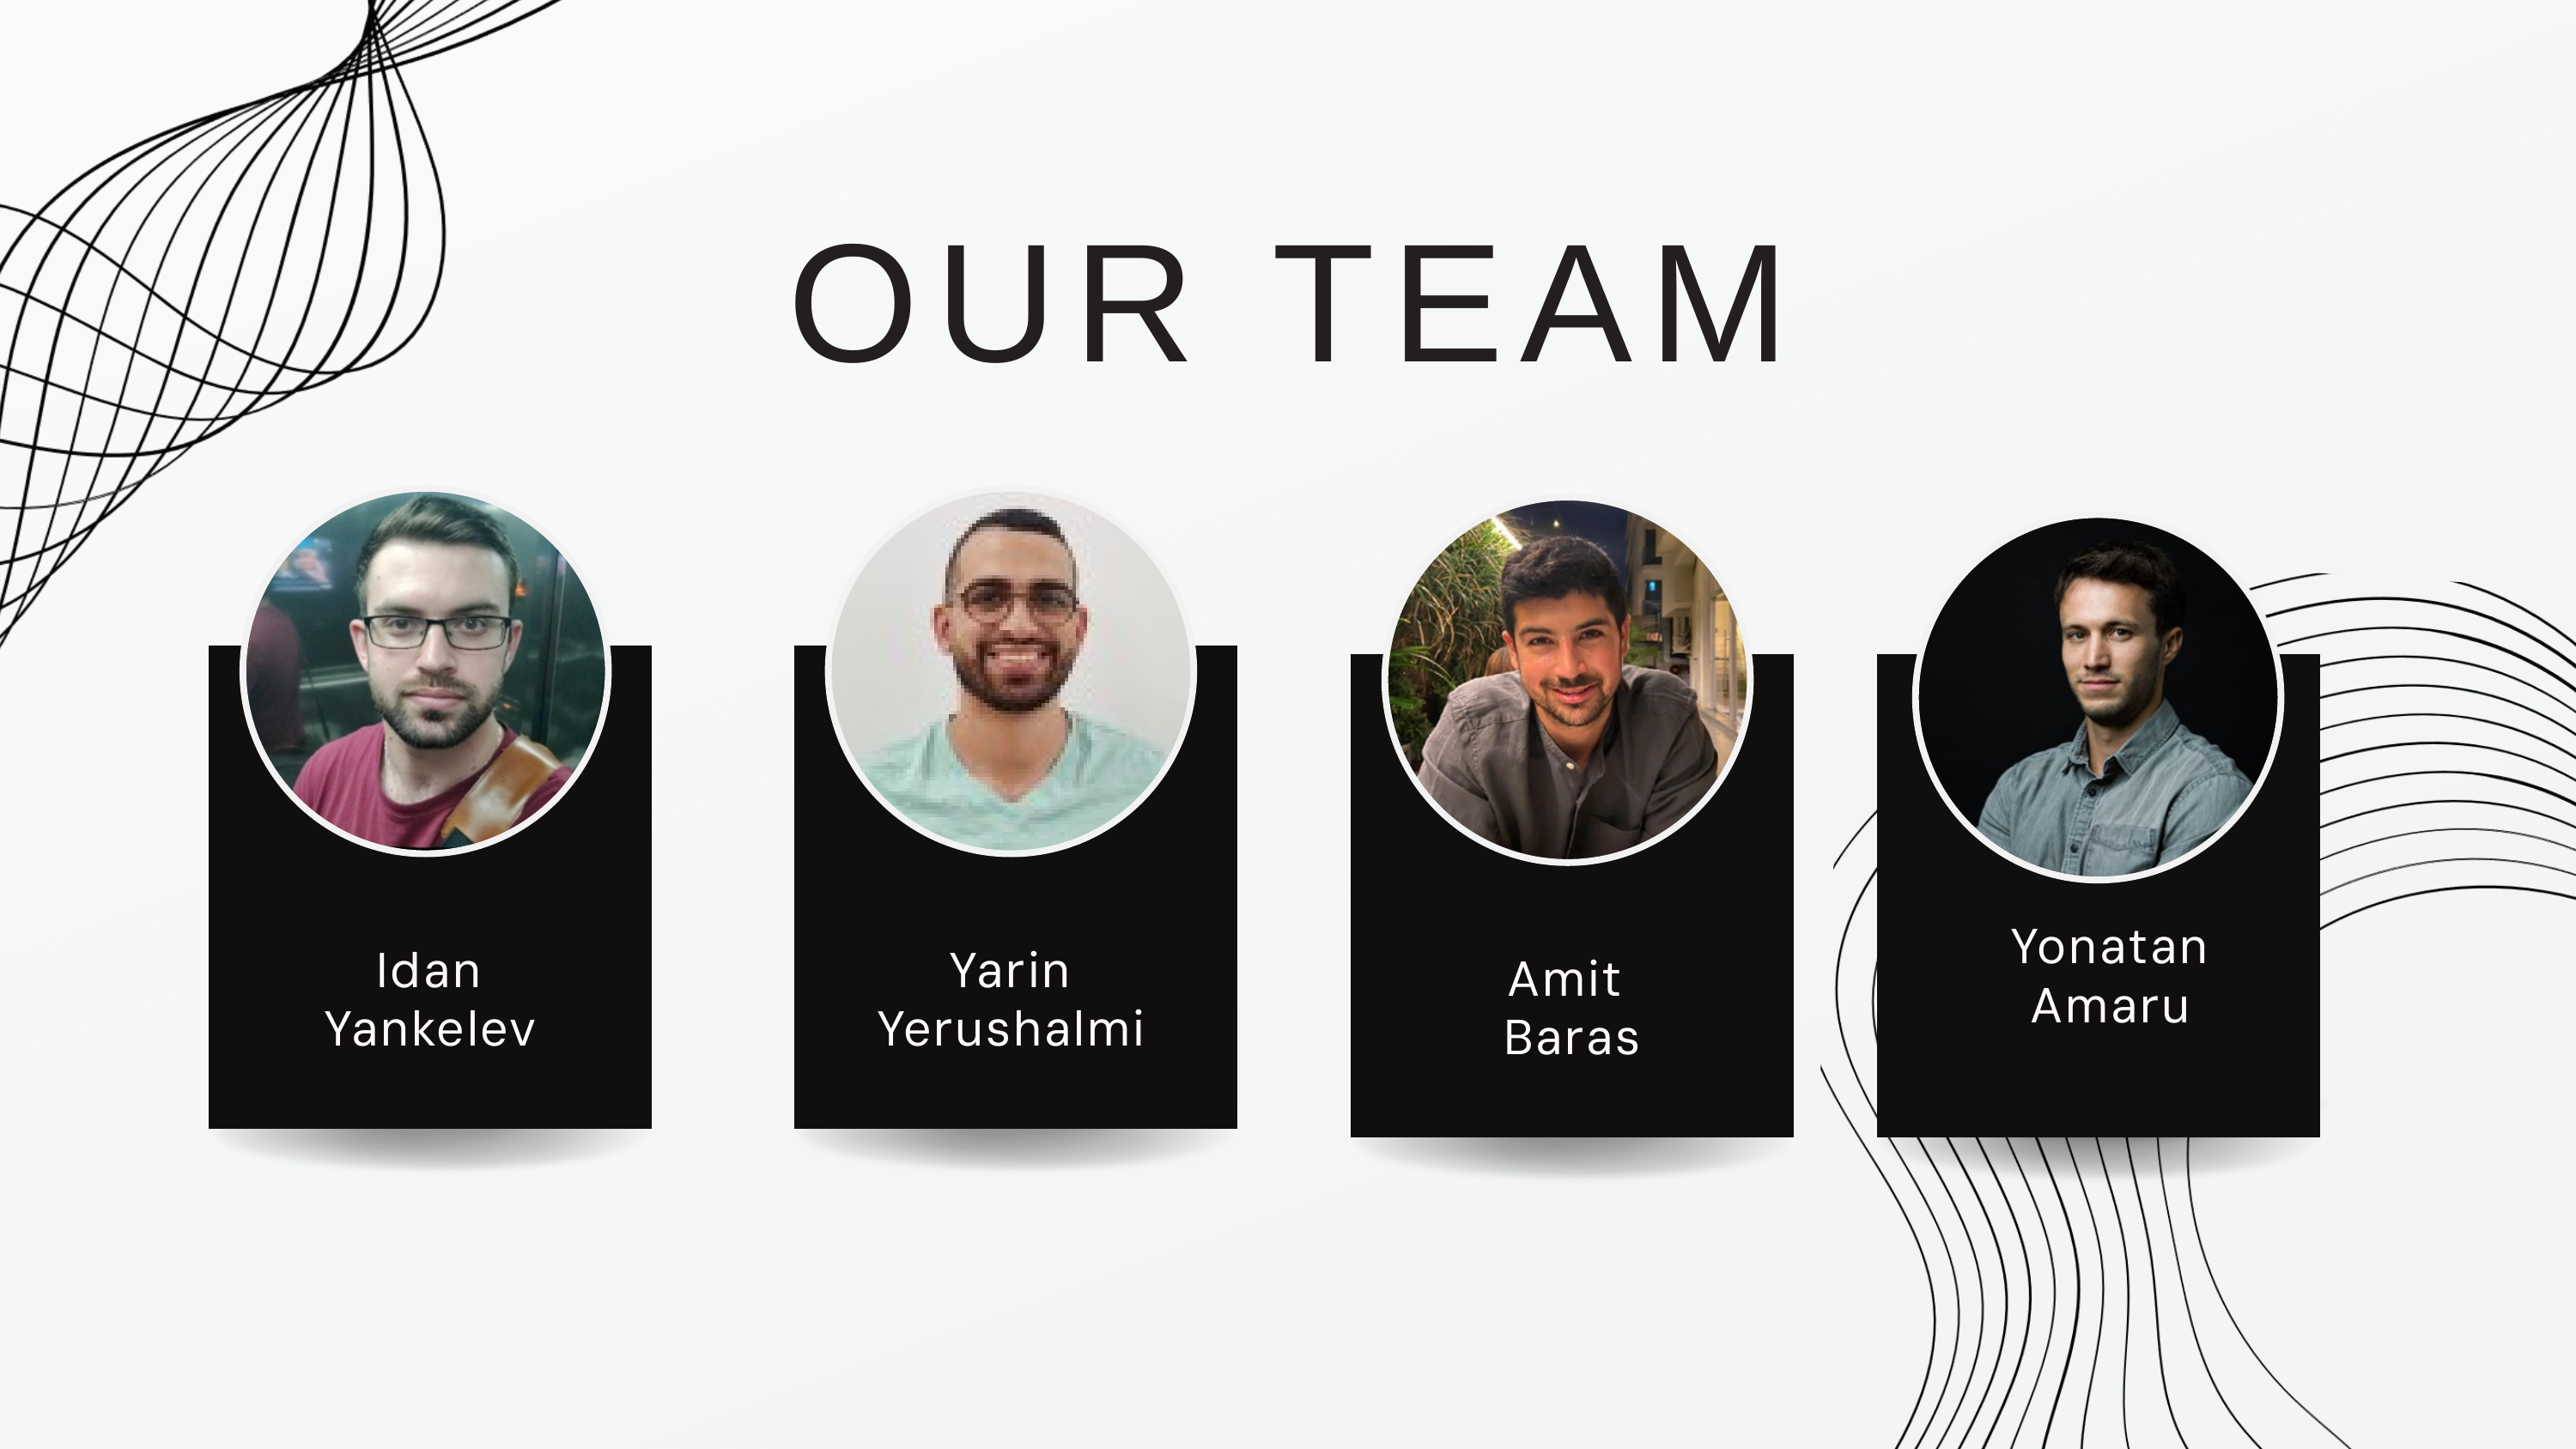

OUR TEAM

Yonatan Amaru
Idan Yankelev
Yarin Yerushalmi
Amit
Baras